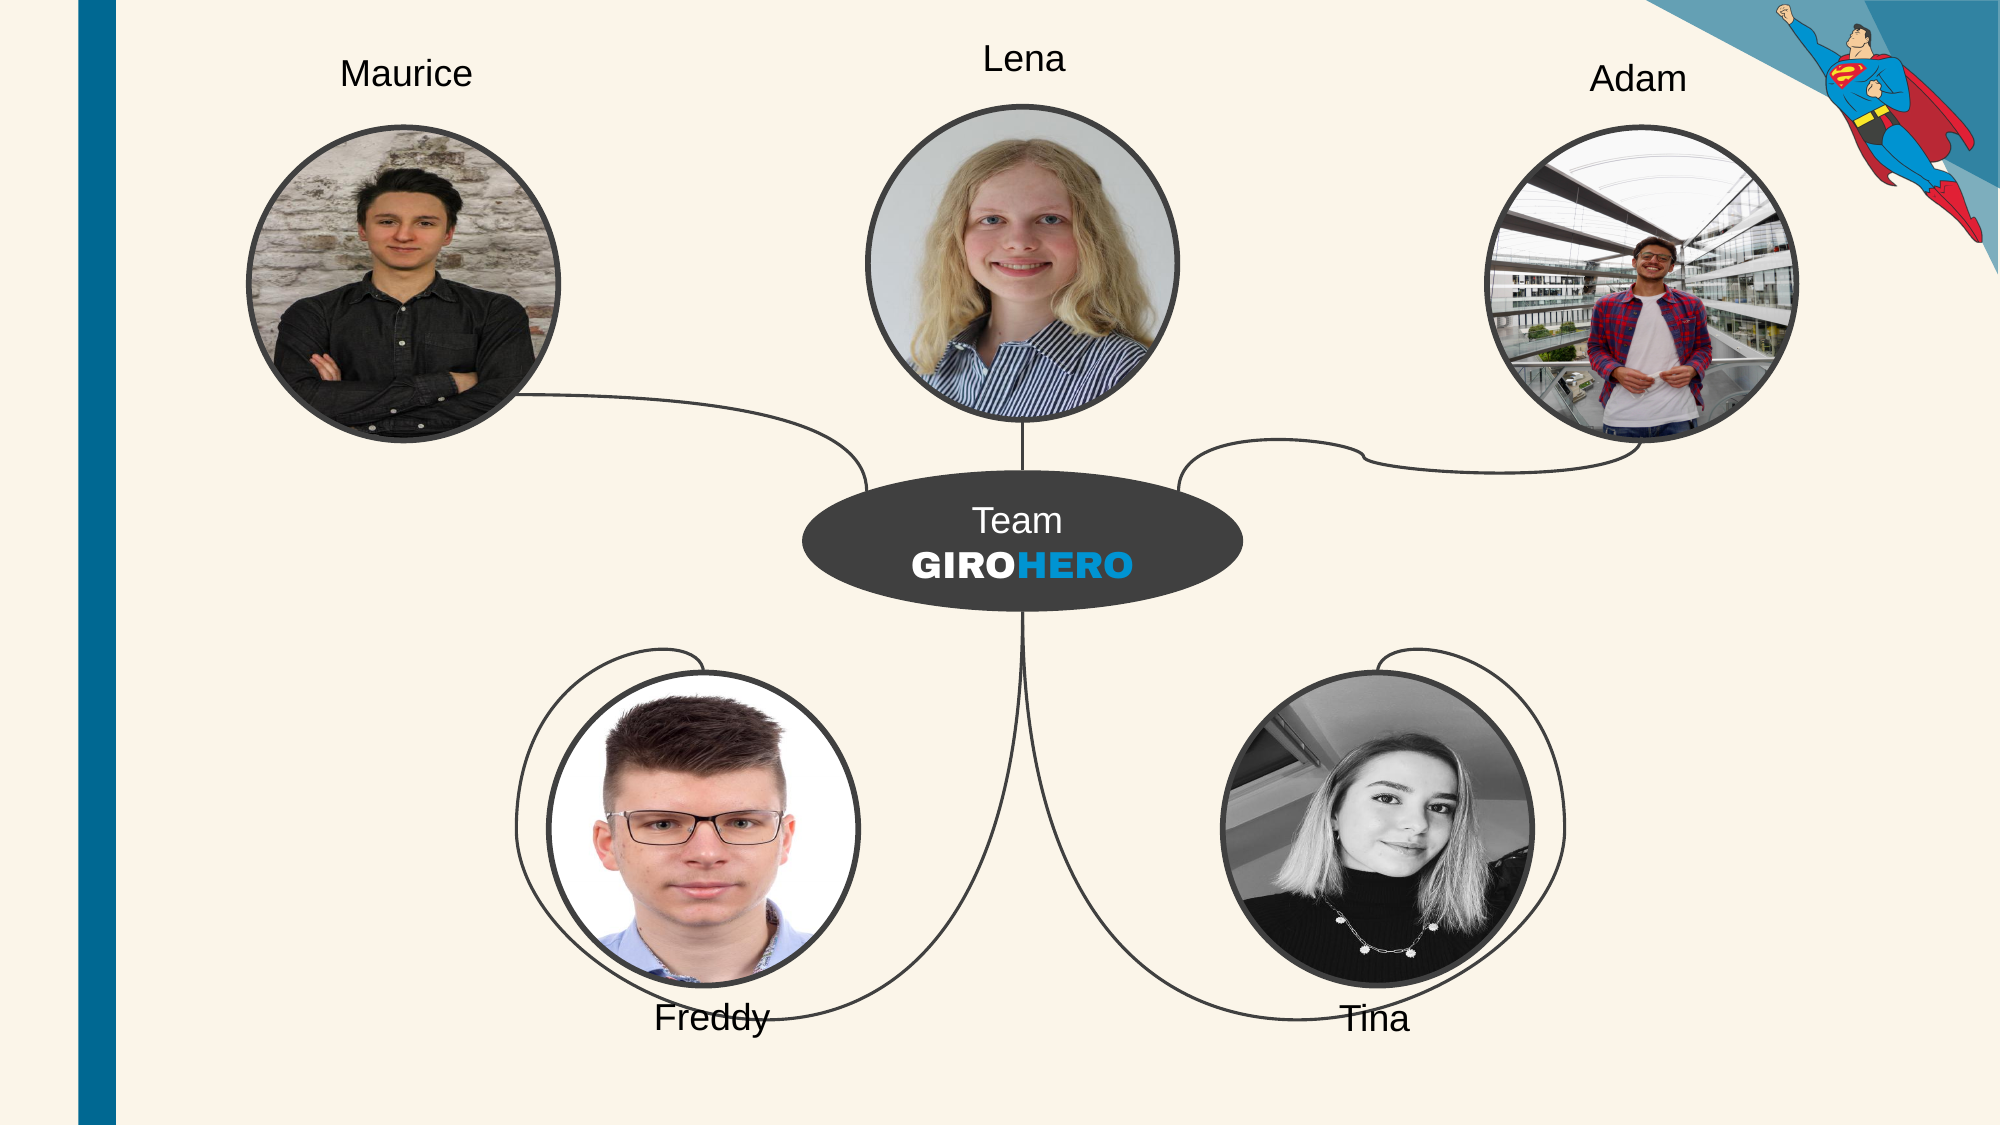

Lena
Maurice
Adam

Team
GIROHERO

Freddy
Tina